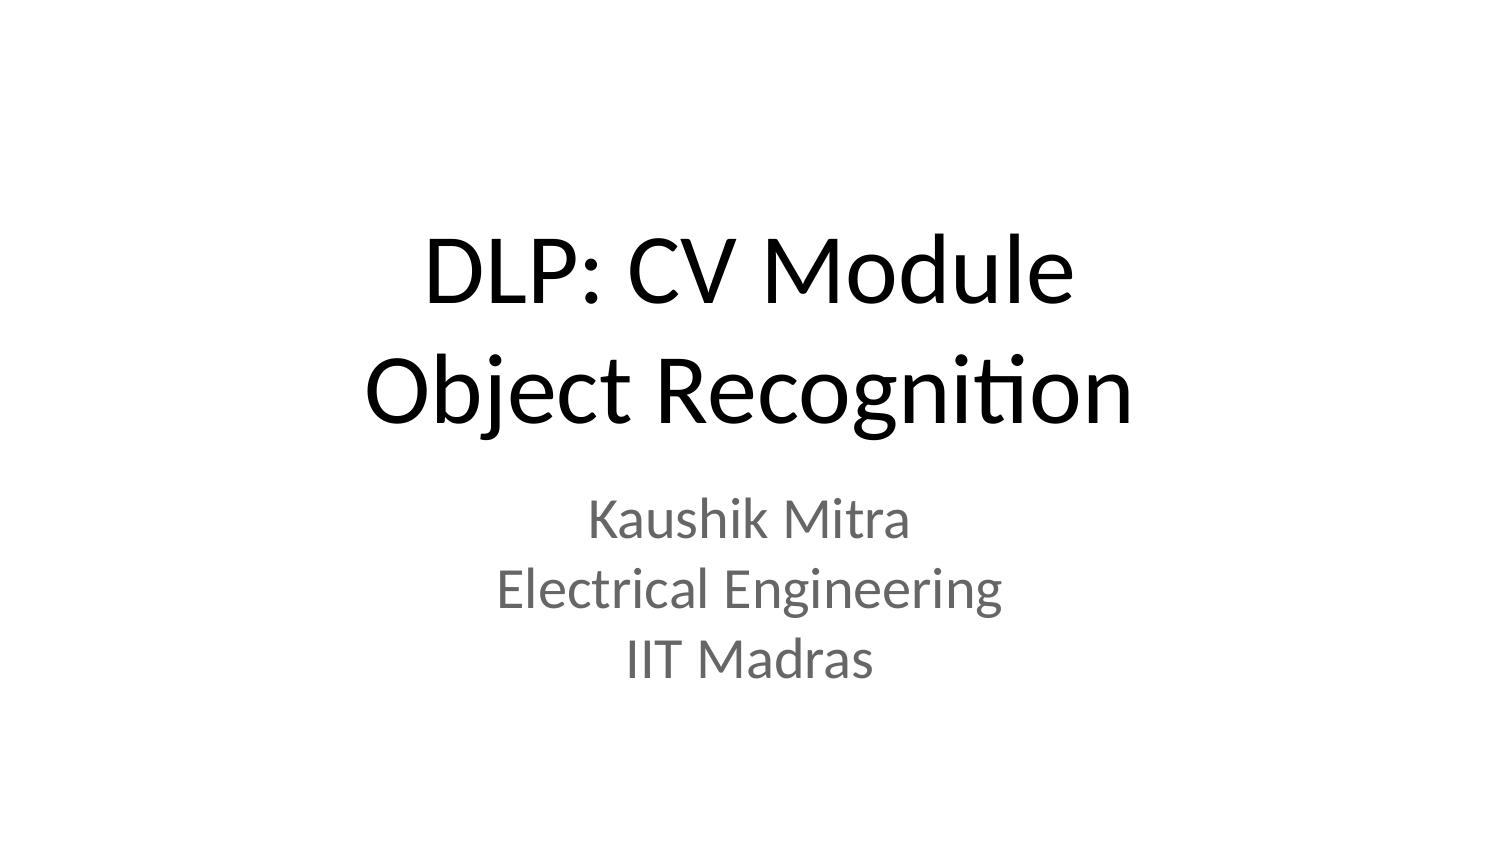

# DLP: CV Module
Object Recognition
Kaushik Mitra
Electrical Engineering
IIT Madras